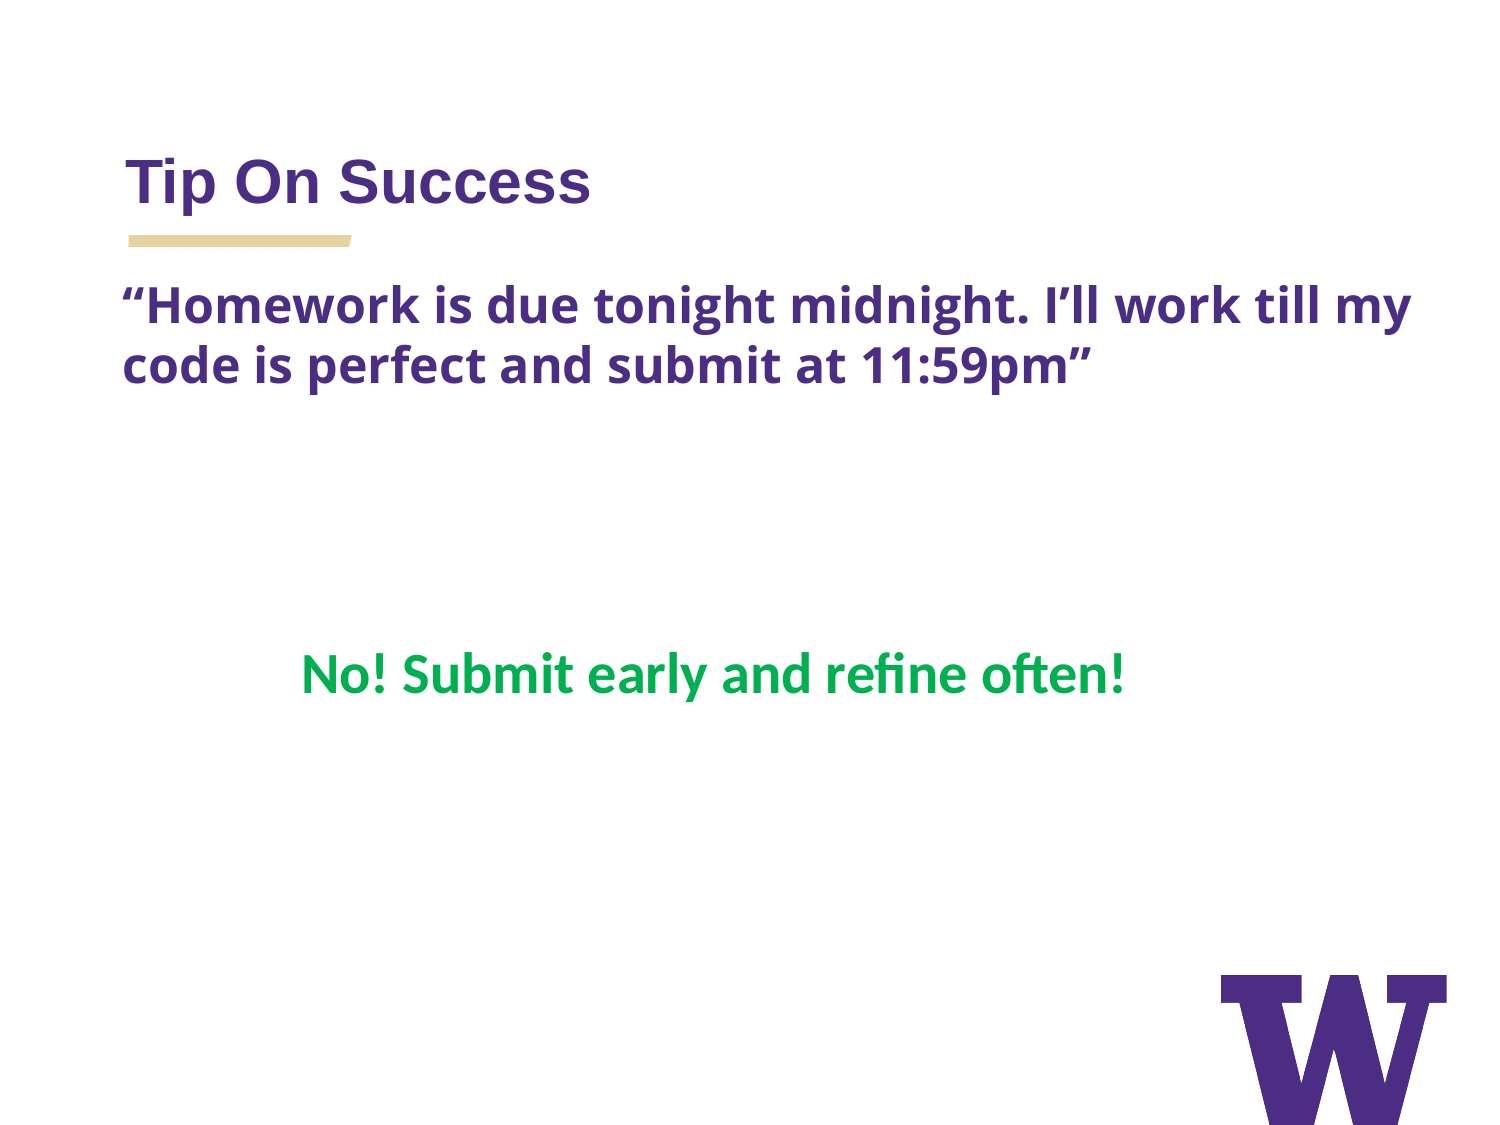

# Tip On Success

“Homework is due tonight midnight. I’ll work till my code is perfect and submit at 11:59pm”
No! Submit early and refine often!